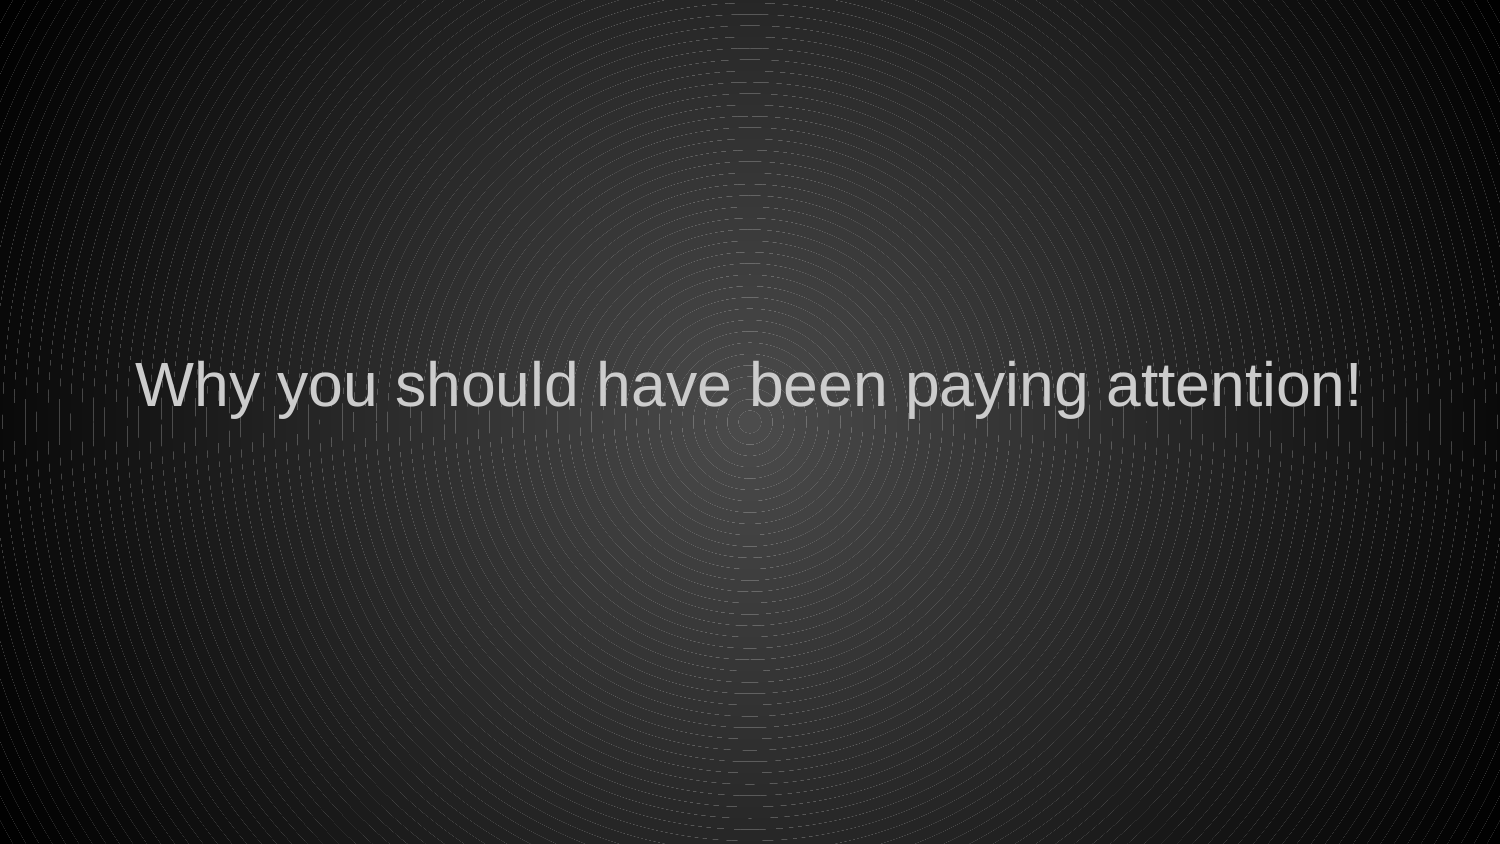

Why you should have been paying attention!